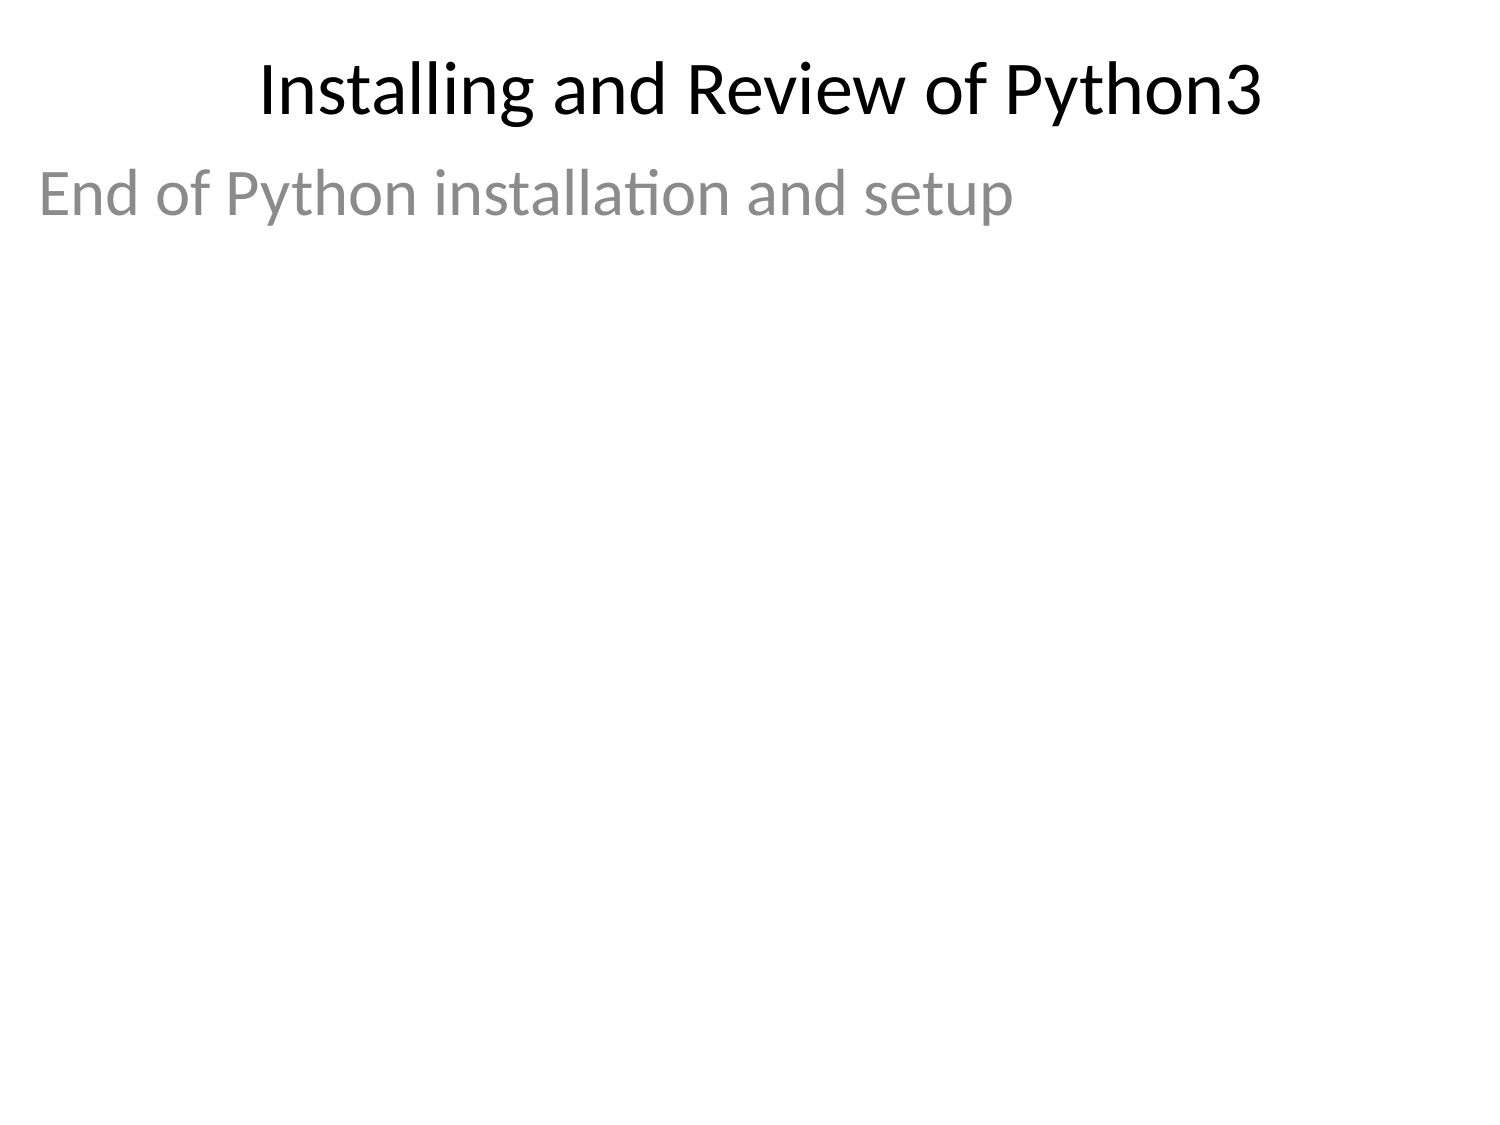

Installing and Review of Python3
End of Python installation and setup